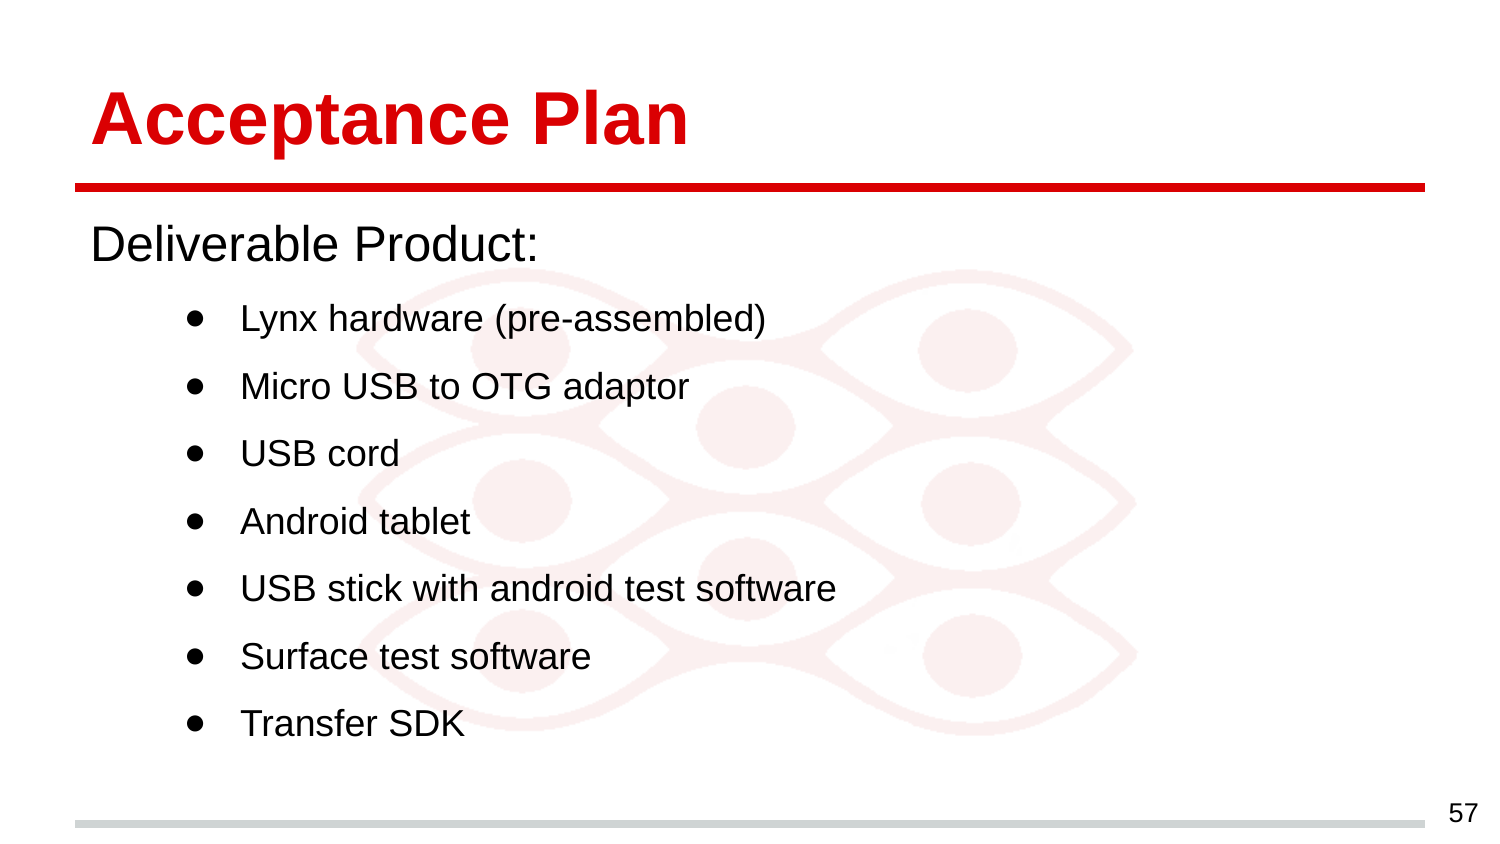

# Acceptance Plan
Deliverable Product:
Lynx hardware (pre-assembled)
Micro USB to OTG adaptor
USB cord
Android tablet
USB stick with android test software
Surface test software
Transfer SDK

57